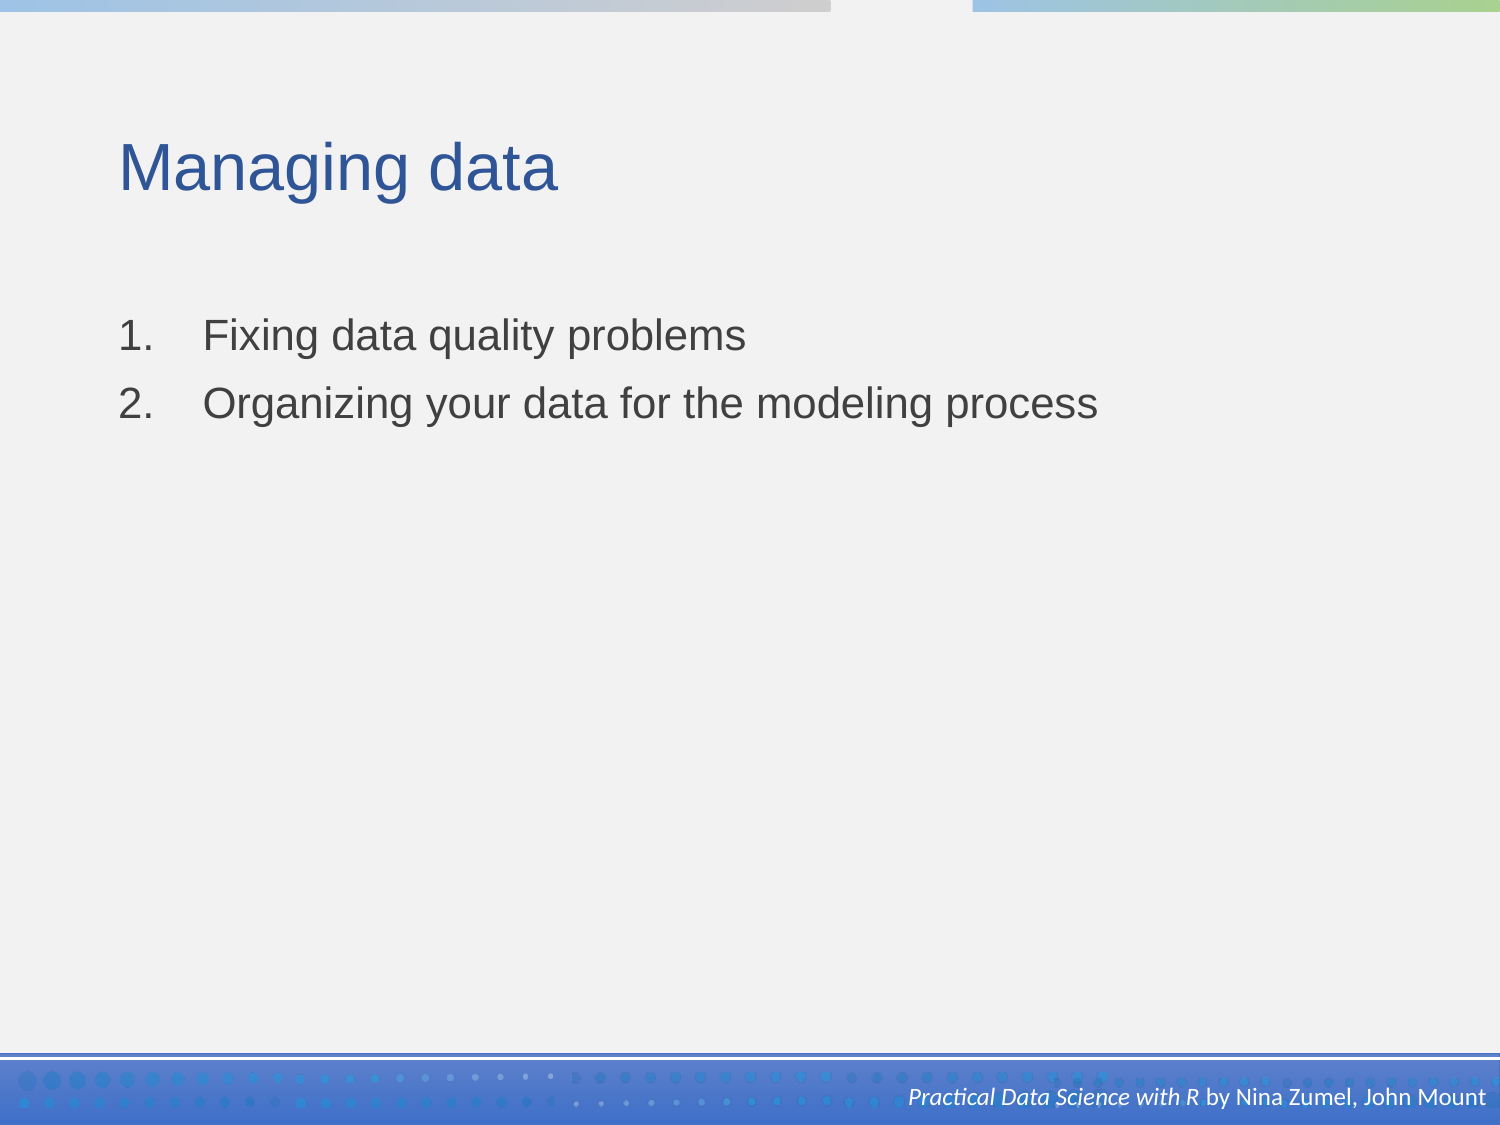

# Managing data
Fixing data quality problems
Organizing your data for the modeling process
Practical Data Science with R by Nina Zumel, John Mount